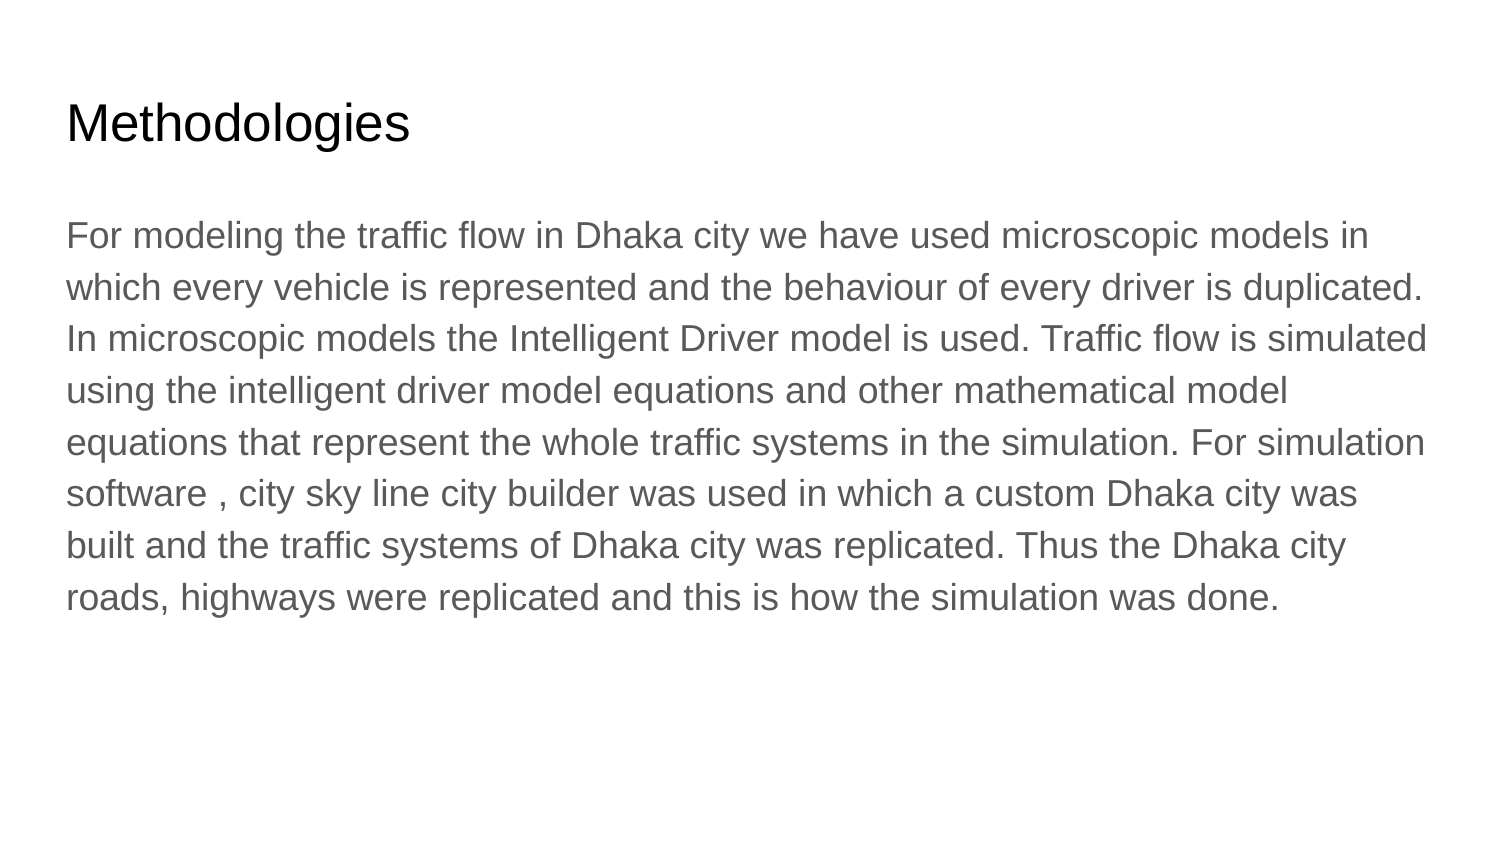

# Methodologies
For modeling the traffic flow in Dhaka city we have used microscopic models in which every vehicle is represented and the behaviour of every driver is duplicated. In microscopic models the Intelligent Driver model is used. Traffic flow is simulated using the intelligent driver model equations and other mathematical model equations that represent the whole traffic systems in the simulation. For simulation software , city sky line city builder was used in which a custom Dhaka city was built and the traffic systems of Dhaka city was replicated. Thus the Dhaka city roads, highways were replicated and this is how the simulation was done.